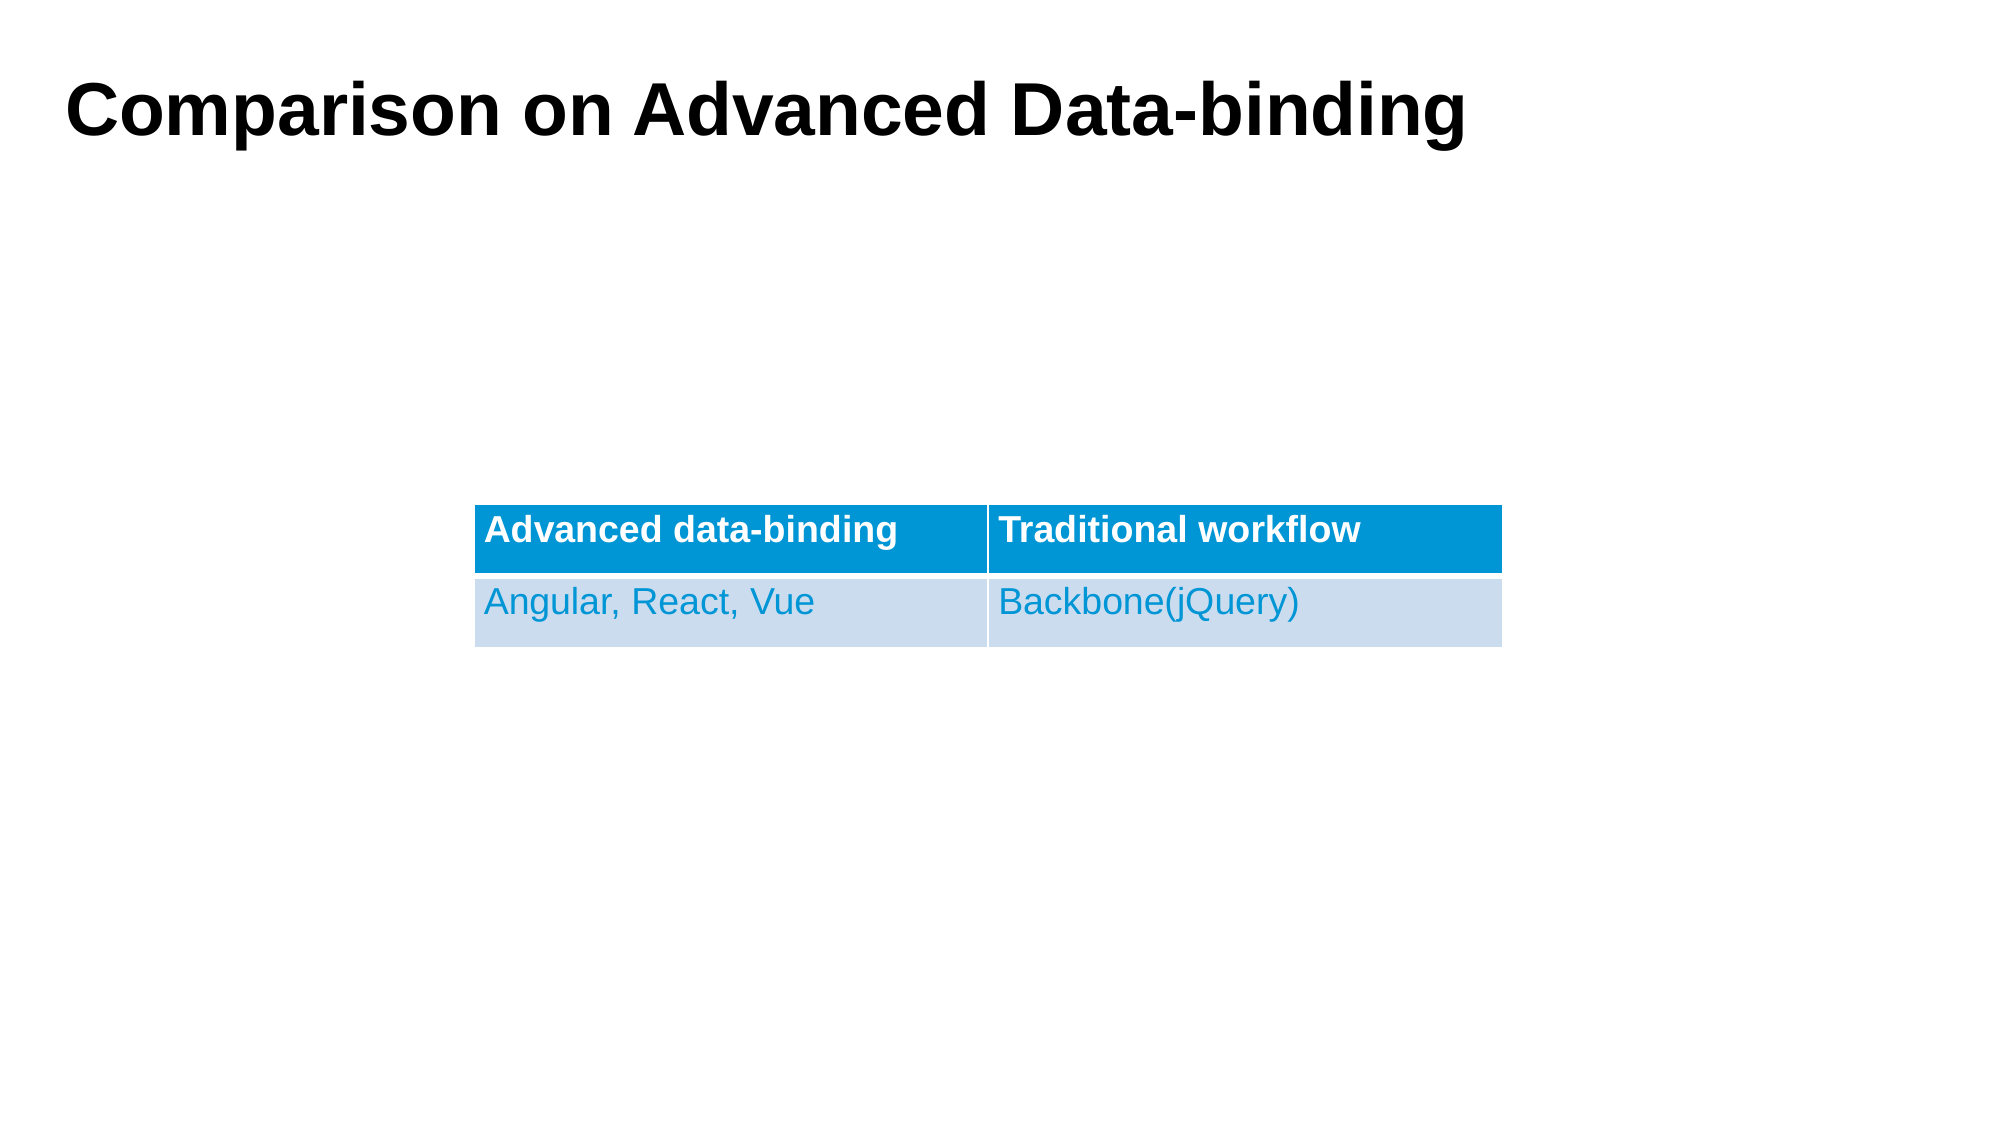

# Comparison on Advanced Data-binding
| Advanced data-binding | Traditional workflow |
| --- | --- |
| Angular, React, Vue | Backbone(jQuery) |